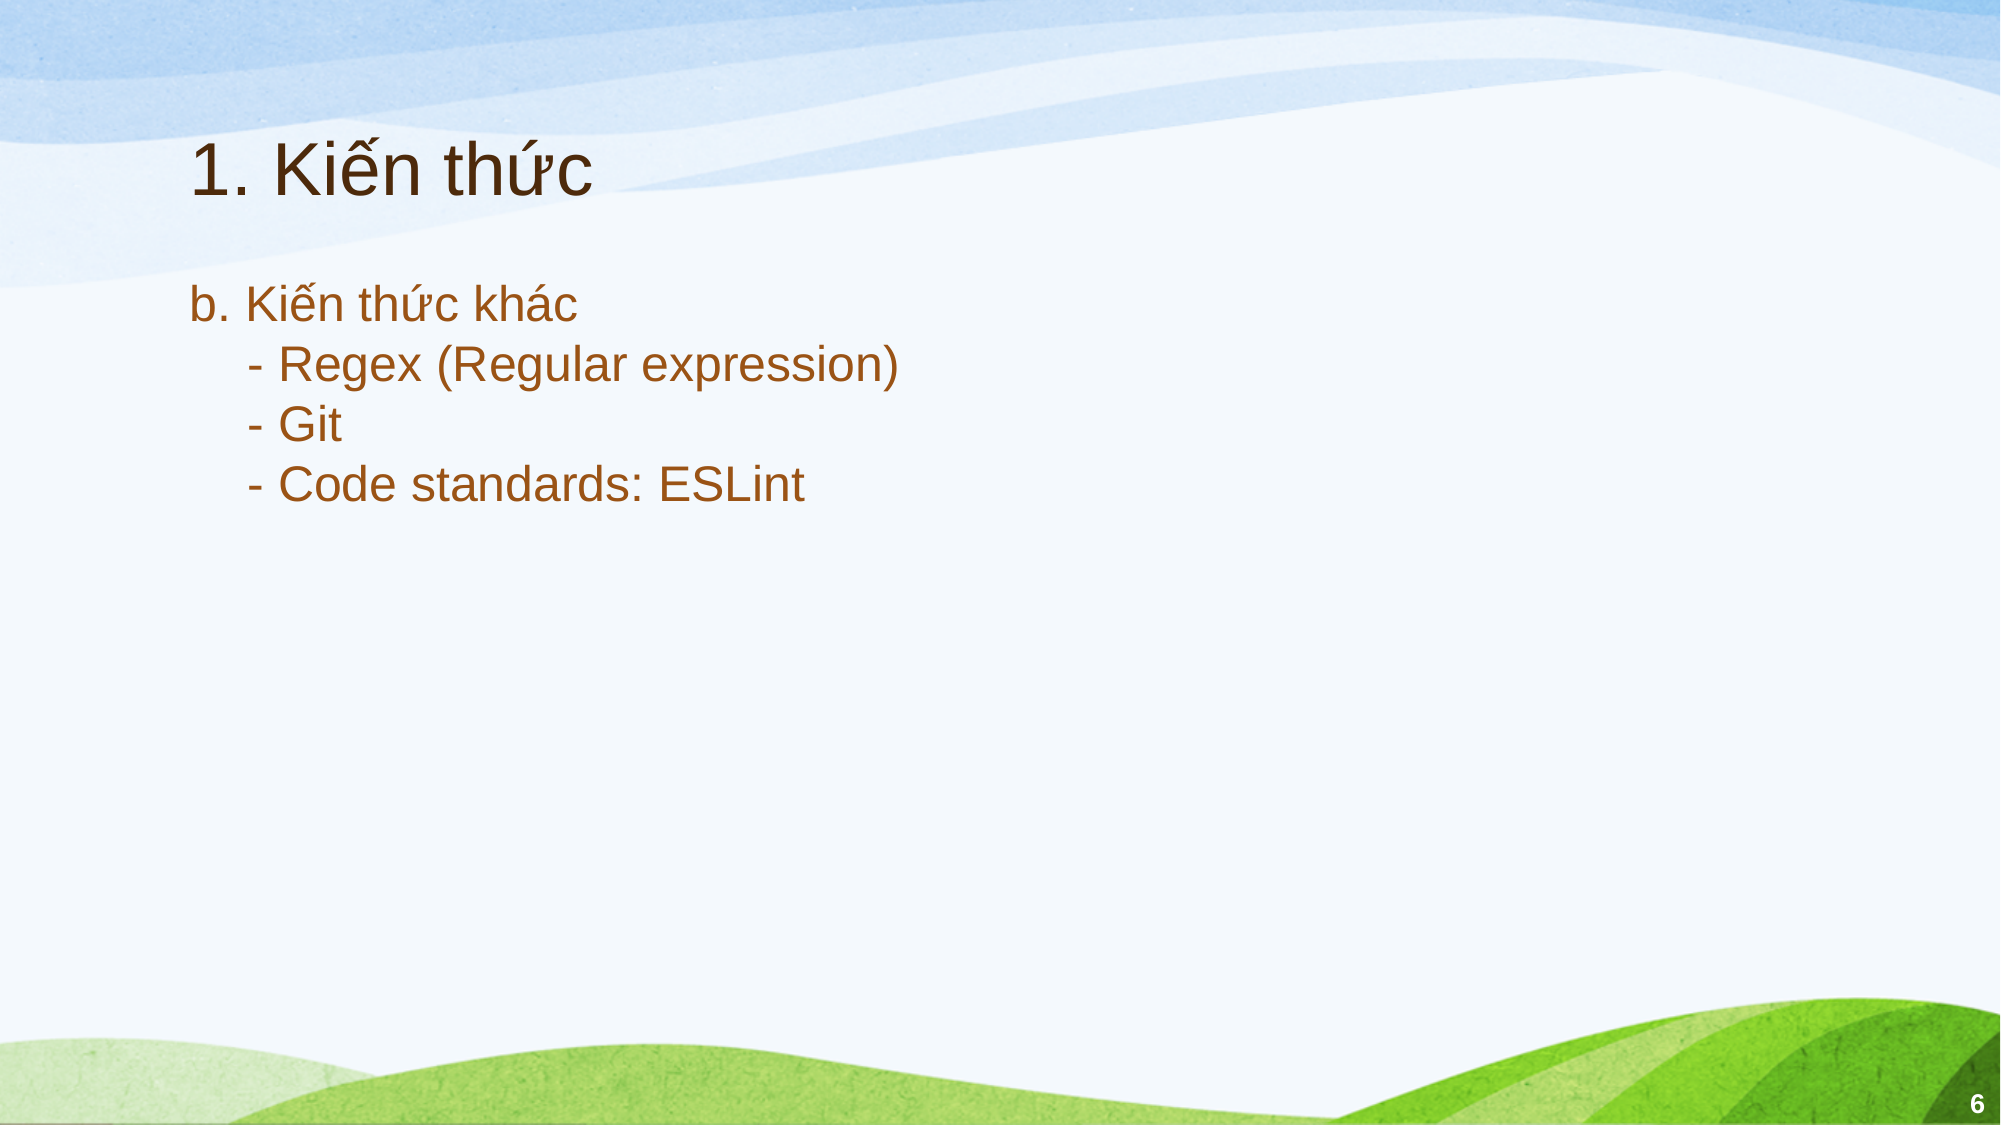

# 1. Kiến thức
b. Kiến thức khác
- Regex (Regular expression)
- Git
- Code standards: ESLint
6